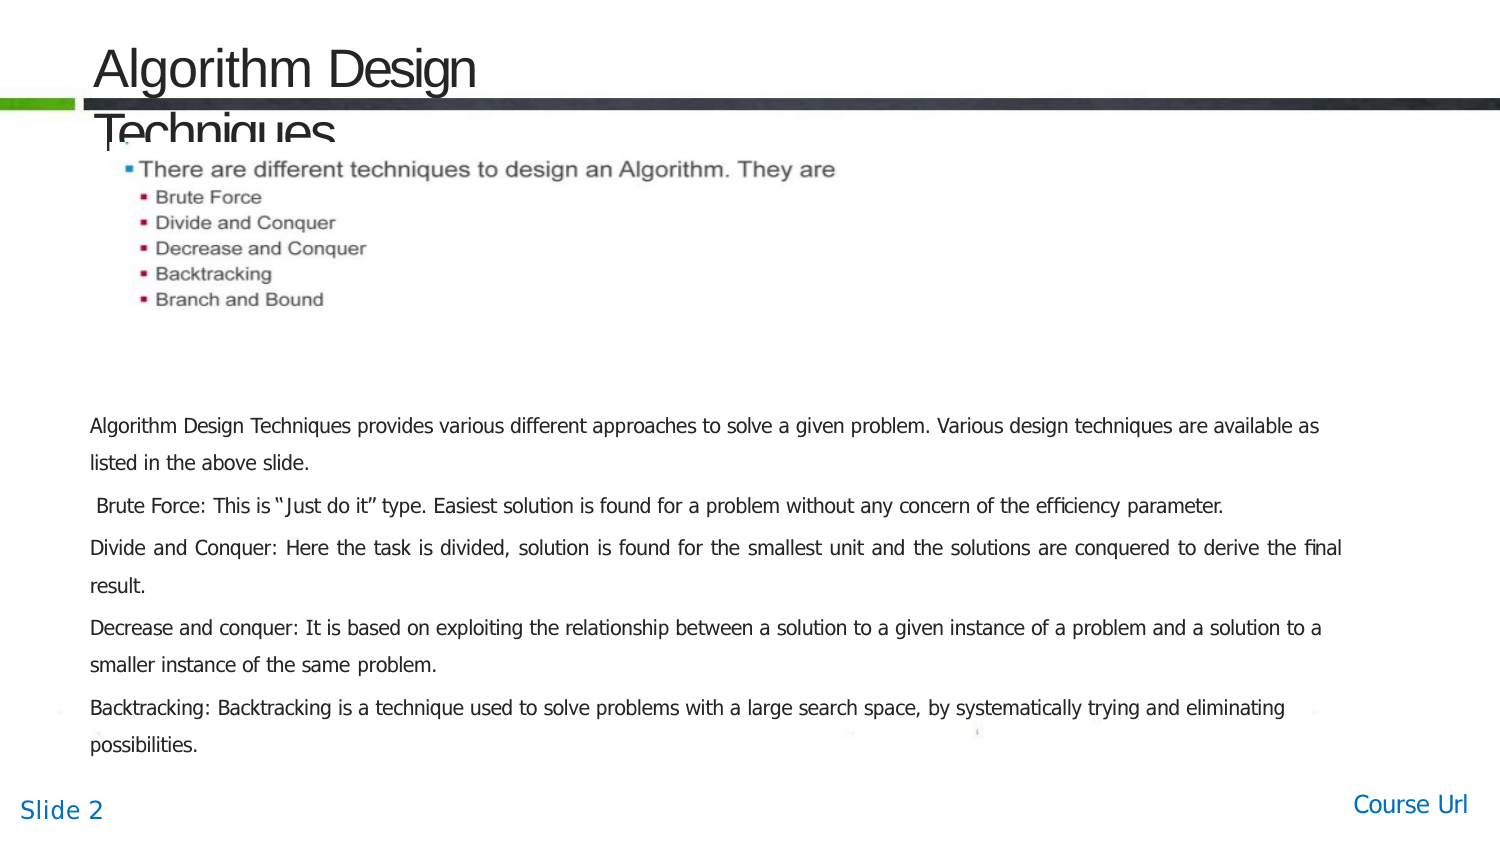

# Algorithm Design Techniques

Algorithm Design Techniques provides various different approaches to solve a given problem. Various design techniques are available as  listed in the above slide.
Brute Force: This is “Just do it” type. Easiest solution is found for a problem without any concern of the efficiency parameter.
Divide and Conquer: Here the task is divided, solution is found for the smallest unit and the solutions are conquered to derive the final
result.
Decrease and conquer: It is based on exploiting the relationship between a solution to a given instance of a problem and a solution to a  smaller instance of the same problem.
Backtracking: Backtracking is a technique used to solve problems with a large search space, by systematically trying and eliminating  possibilities.
Course Url
Slide 2